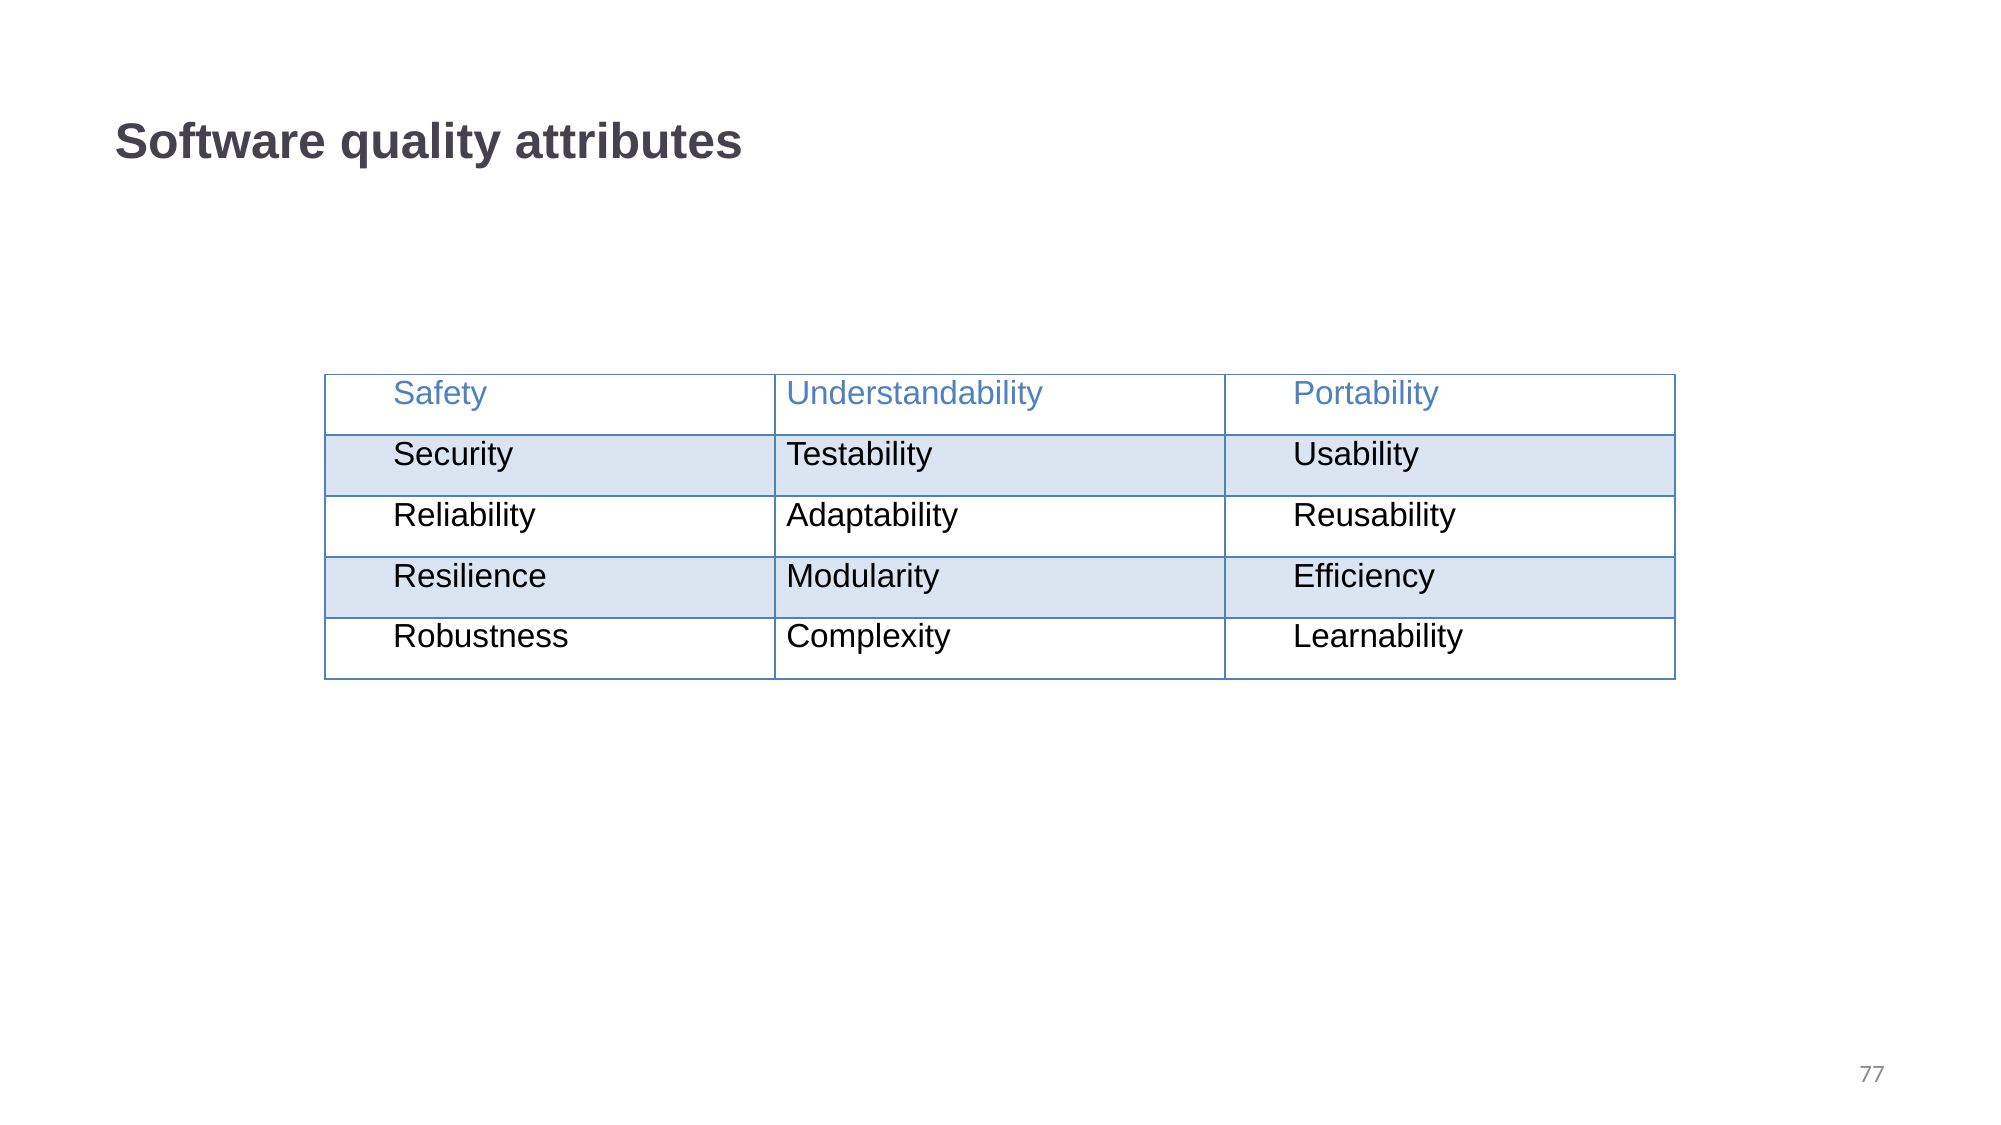

# Software quality attributes
| Safety | Understandability | Portability |
| --- | --- | --- |
| Security | Testability | Usability |
| Reliability | Adaptability | Reusability |
| Resilience | Modularity | Efficiency |
| Robustness | Complexity | Learnability |
77